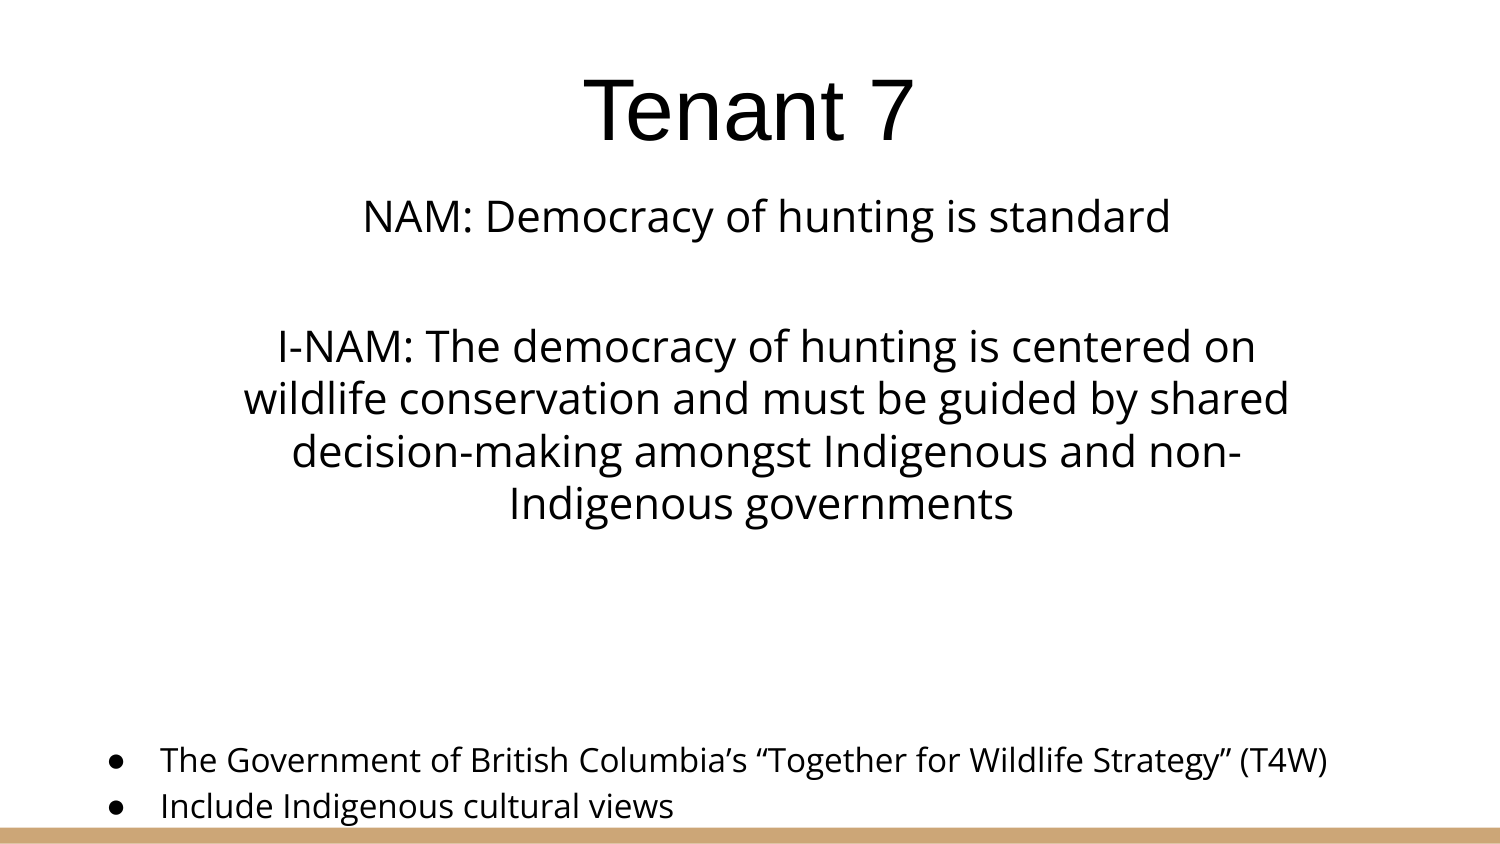

# Tenant 7
NAM: Democracy of hunting is standard
I-NAM: The democracy of hunting is centered on wildlife conservation and must be guided by shared decision-making amongst Indigenous and non-Indigenous governments
The Government of British Columbia’s “Together for Wildlife Strategy” (T4W)
Include Indigenous cultural views